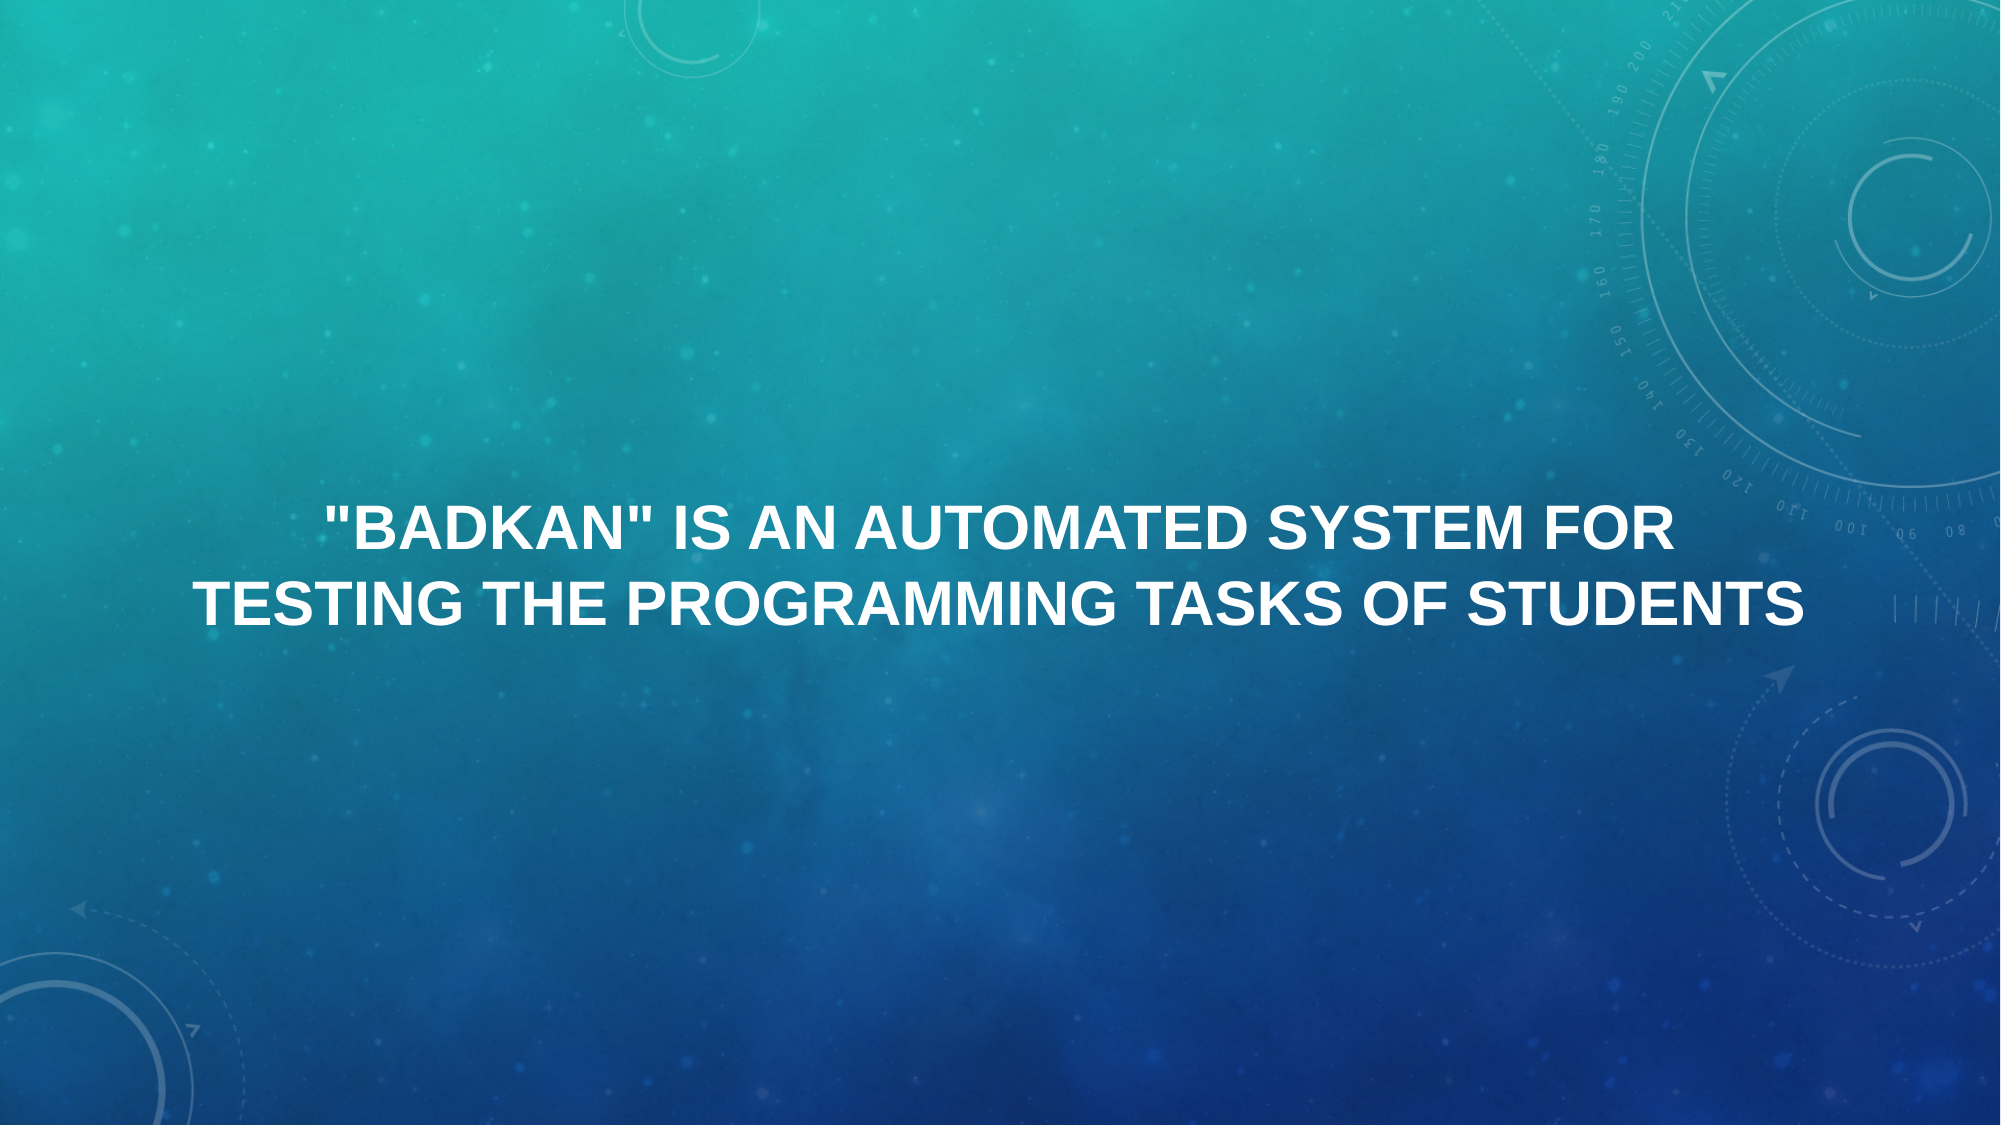

# "Badkan" is an automated system for testing the programming tasks of students